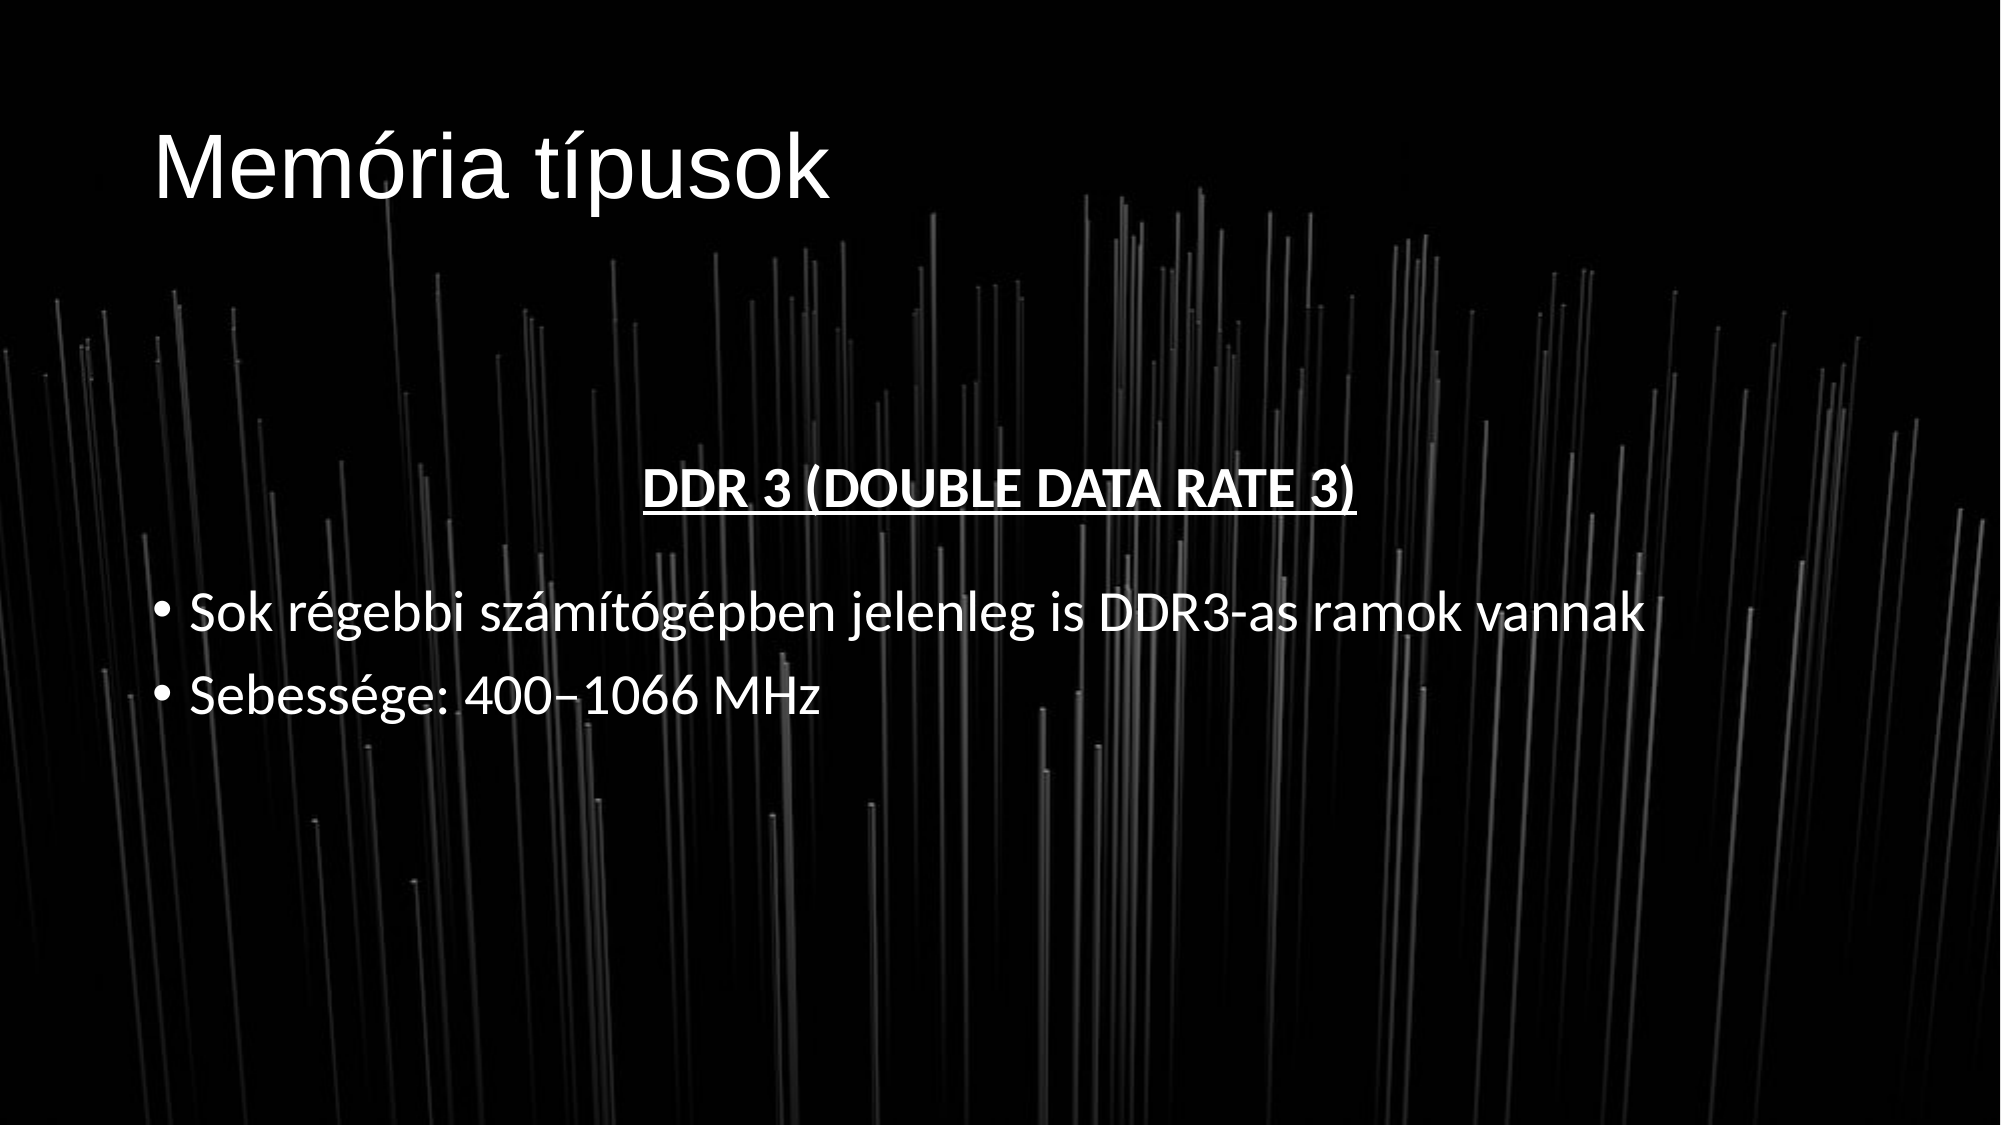

# Memória típusok
DDR 3 (DOUBLE DATA RATE 3)

Sok régebbi számítógépben jelenleg is DDR3-as ramok vannak
Sebessége: 400–1066 MHz